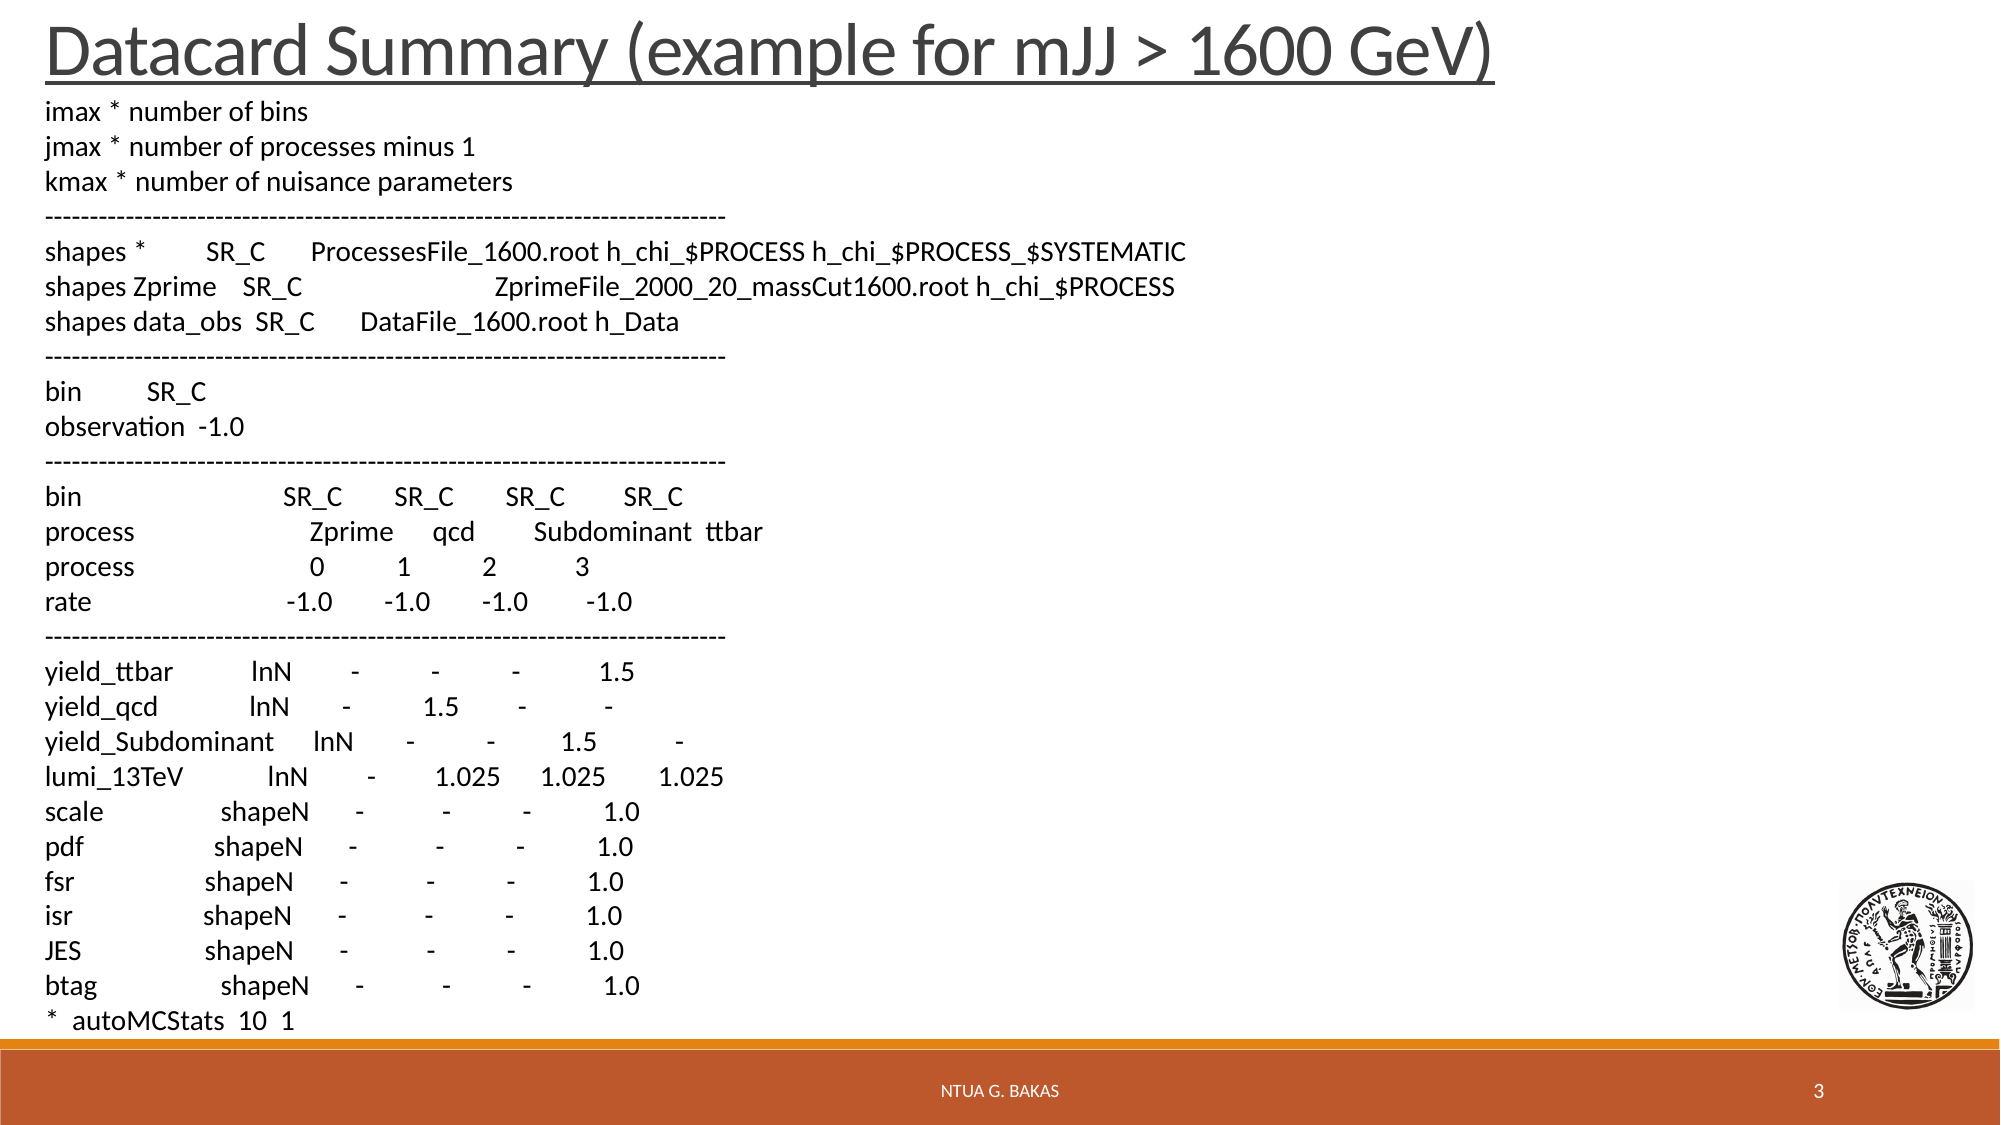

Datacard Summary (example for mJJ > 1600 GeV)
imax * number of bins
jmax * number of processes minus 1
kmax * number of nuisance parameters
----------------------------------------------------------------------------
shapes *         SR_C       ProcessesFile_1600.root h_chi_$PROCESS h_chi_$PROCESS_$SYSTEMATIC
shapes Zprime    SR_C       	ZprimeFile_2000_20_massCut1600.root h_chi_$PROCESS
shapes data_obs  SR_C       DataFile_1600.root h_Data
----------------------------------------------------------------------------
bin          SR_C
observation  -1.0
----------------------------------------------------------------------------
bin                               SR_C        SR_C        SR_C         SR_C
process                           Zprime      qcd         Subdominant  ttbar
process                           0           1           2            3
rate                              -1.0        -1.0        -1.0         -1.0
----------------------------------------------------------------------------
yield_ttbar            lnN         -           -           -            1.5
yield_qcd              lnN        -           1.5         -            -
yield_Subdominant      lnN        -           -          1.5            -
lumi_13TeV             lnN         -         1.025      1.025        1.025
scale                  shapeN       -            -           -           1.0
pdf                    shapeN       -            -           -           1.0
fsr                    shapeN       -            -           -           1.0
isr                    shapeN       -            -           -           1.0
JES                   shapeN       -            -           -           1.0
btag                   shapeN       -            -           -           1.0
*  autoMCStats  10  1
NTUA G. Bakas
3